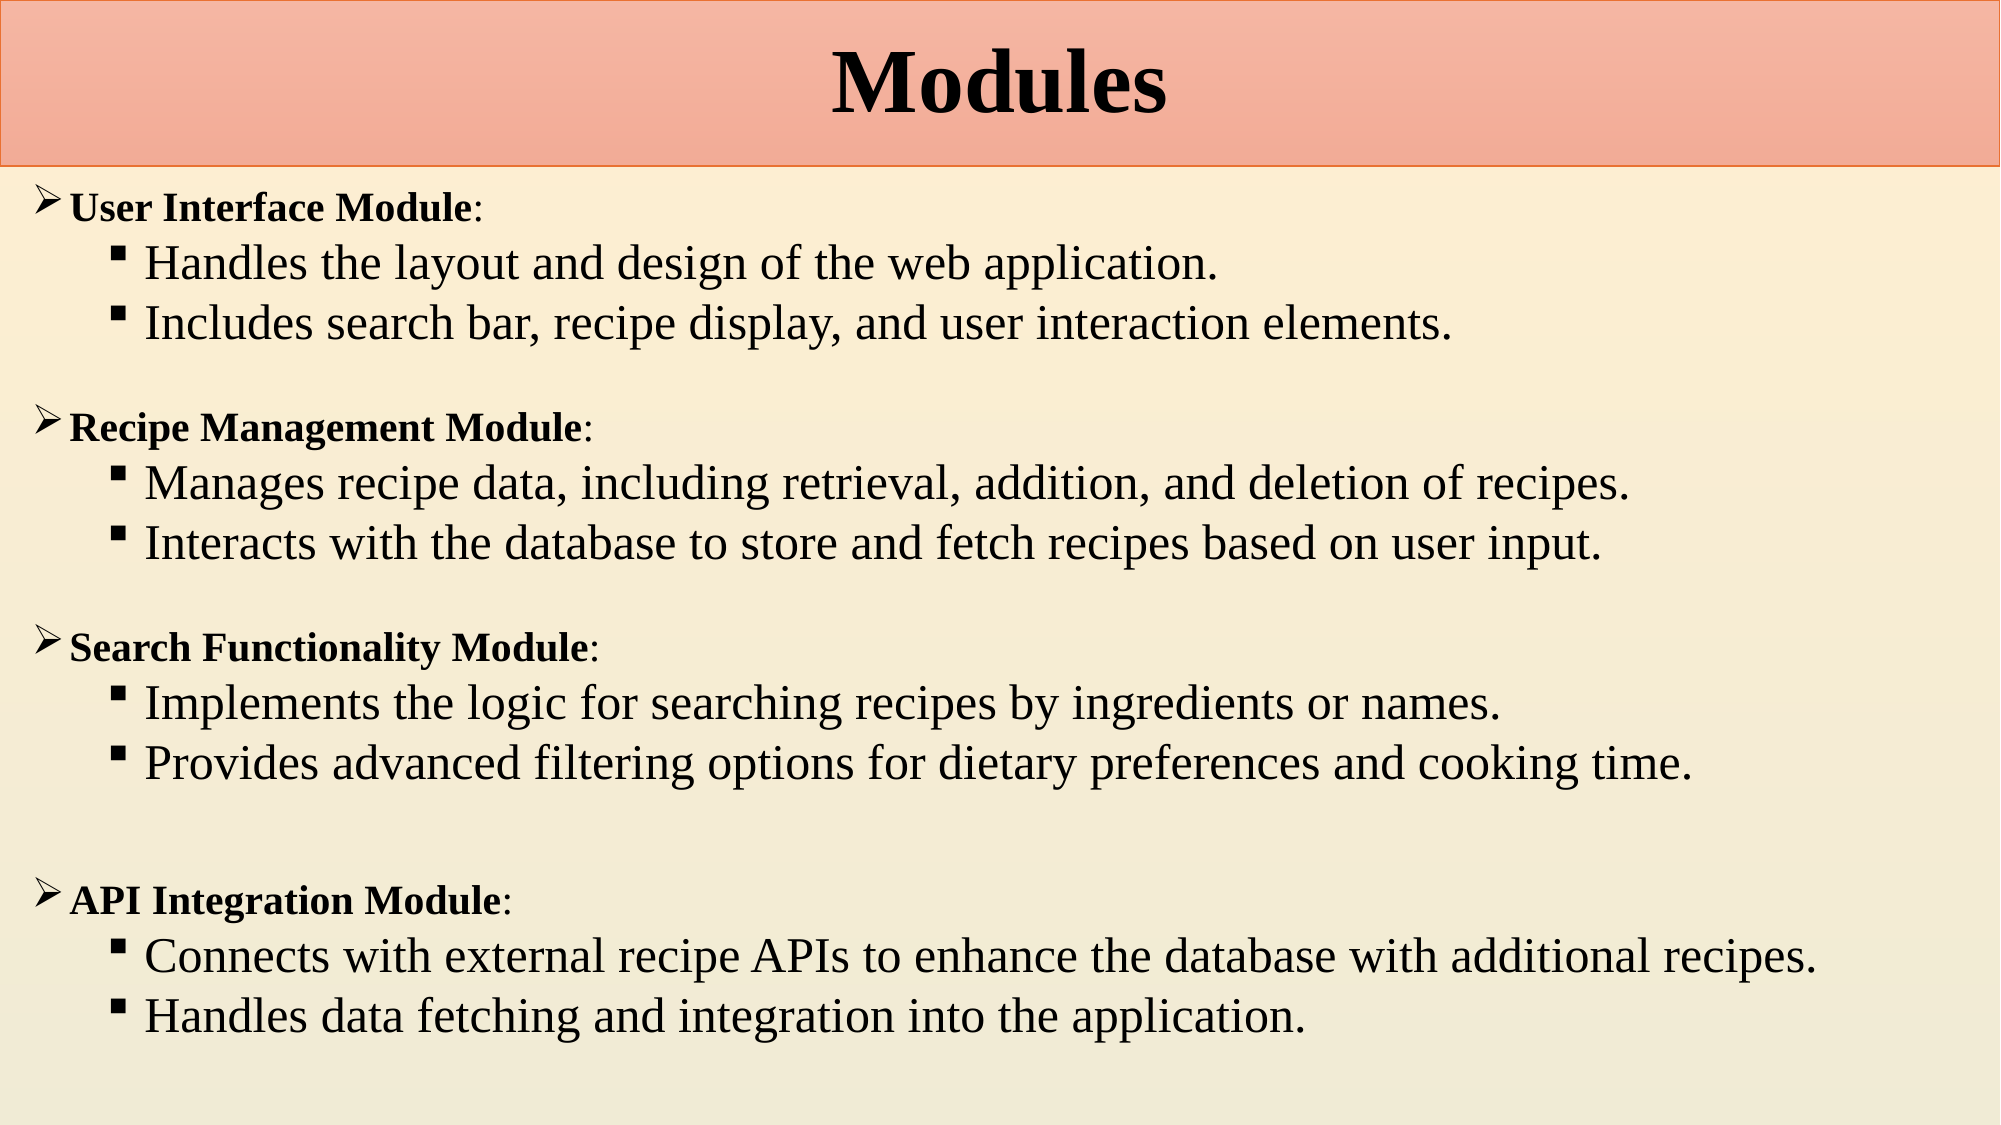

# Modules
User Interface Module:
Handles the layout and design of the web application.
Includes search bar, recipe display, and user interaction elements.

Recipe Management Module:
Manages recipe data, including retrieval, addition, and deletion of recipes.
Interacts with the database to store and fetch recipes based on user input.

Search Functionality Module:
Implements the logic for searching recipes by ingredients or names.
Provides advanced filtering options for dietary preferences and cooking time.

API Integration Module:
Connects with external recipe APIs to enhance the database with additional recipes.
Handles data fetching and integration into the application.